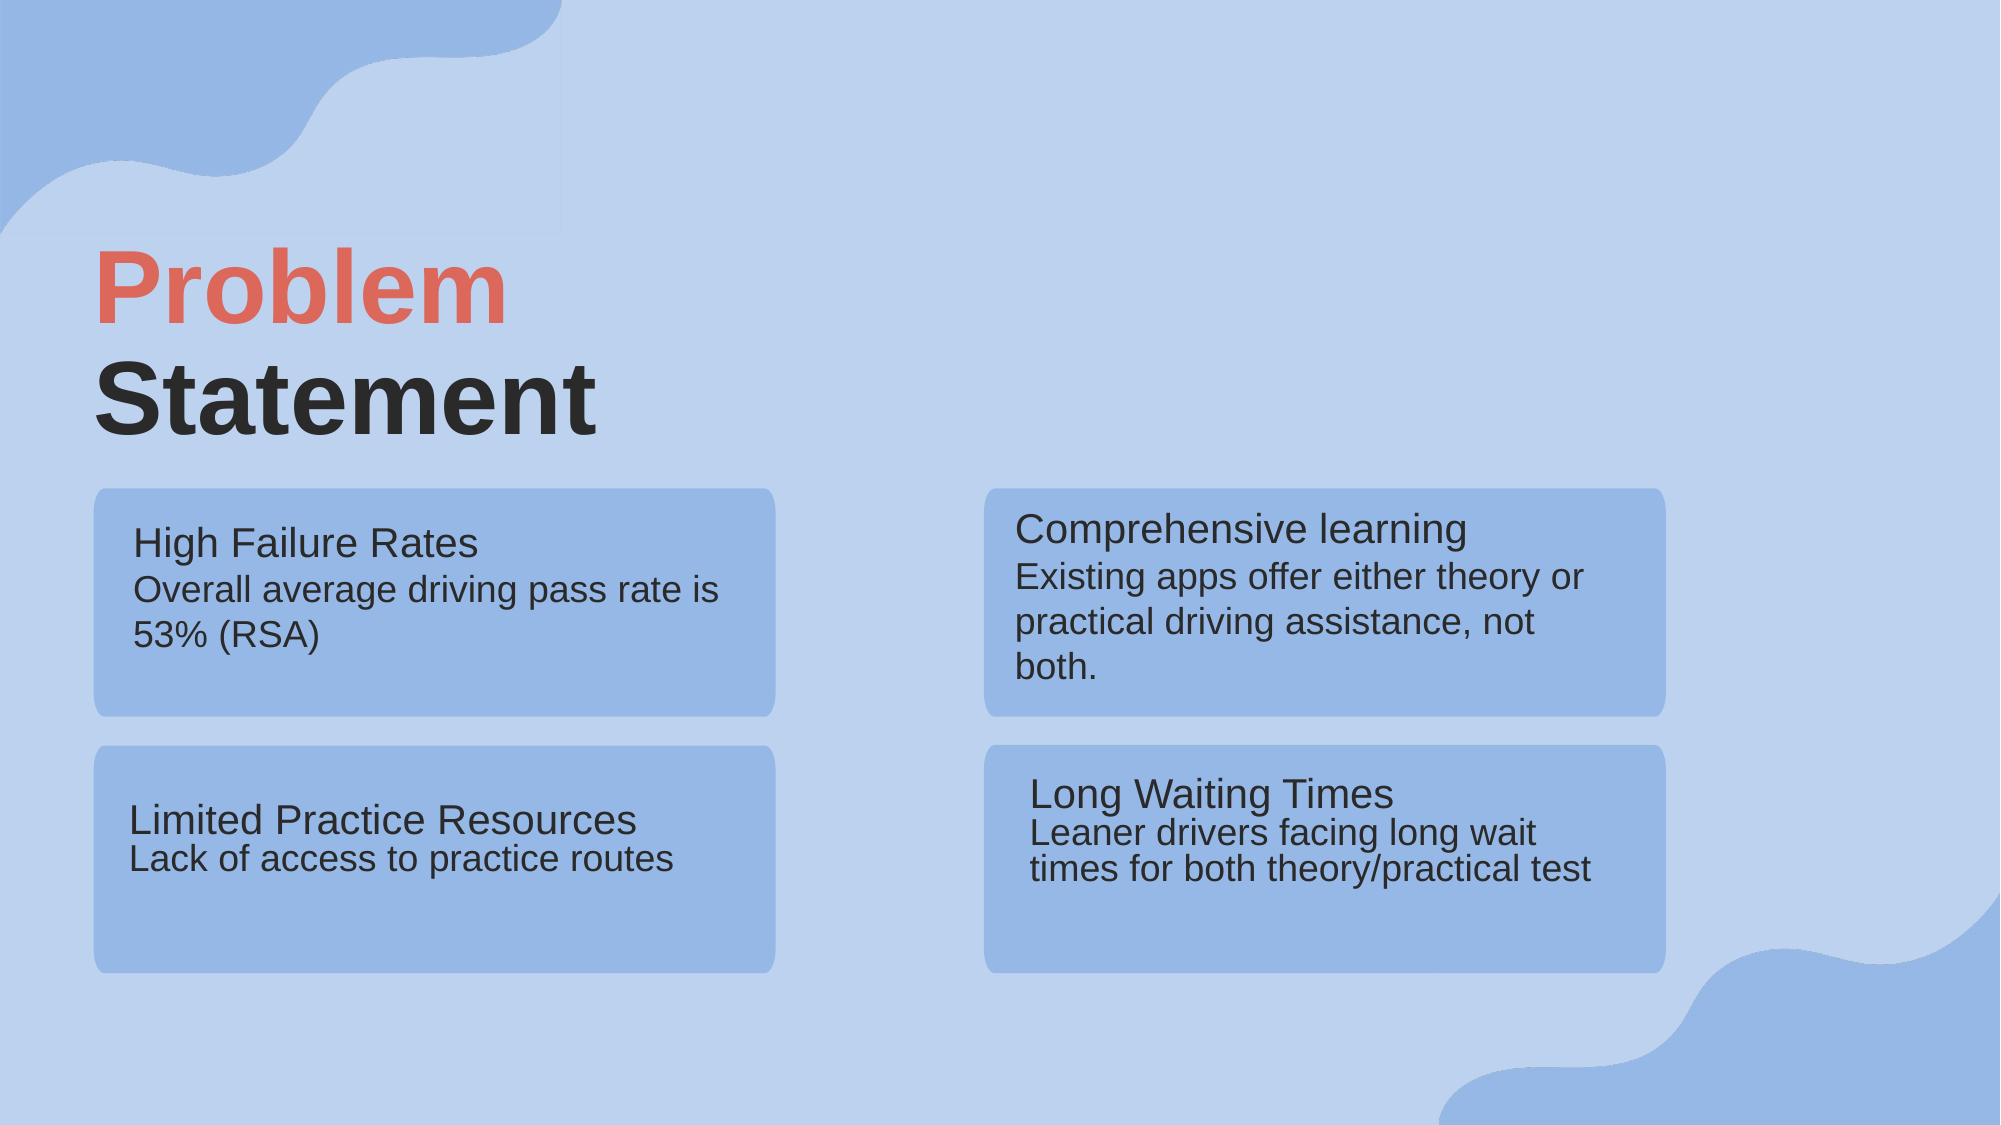

Problem
Statement

Comprehensive learning
Existing apps offer either theory or practical driving assistance, not both.

High Failure Rates
Overall average driving pass rate is 53% (RSA)

Long Waiting Times
Leaner drivers facing long wait times for both theory/practical test

Limited Practice Resources
Lack of access to practice routes